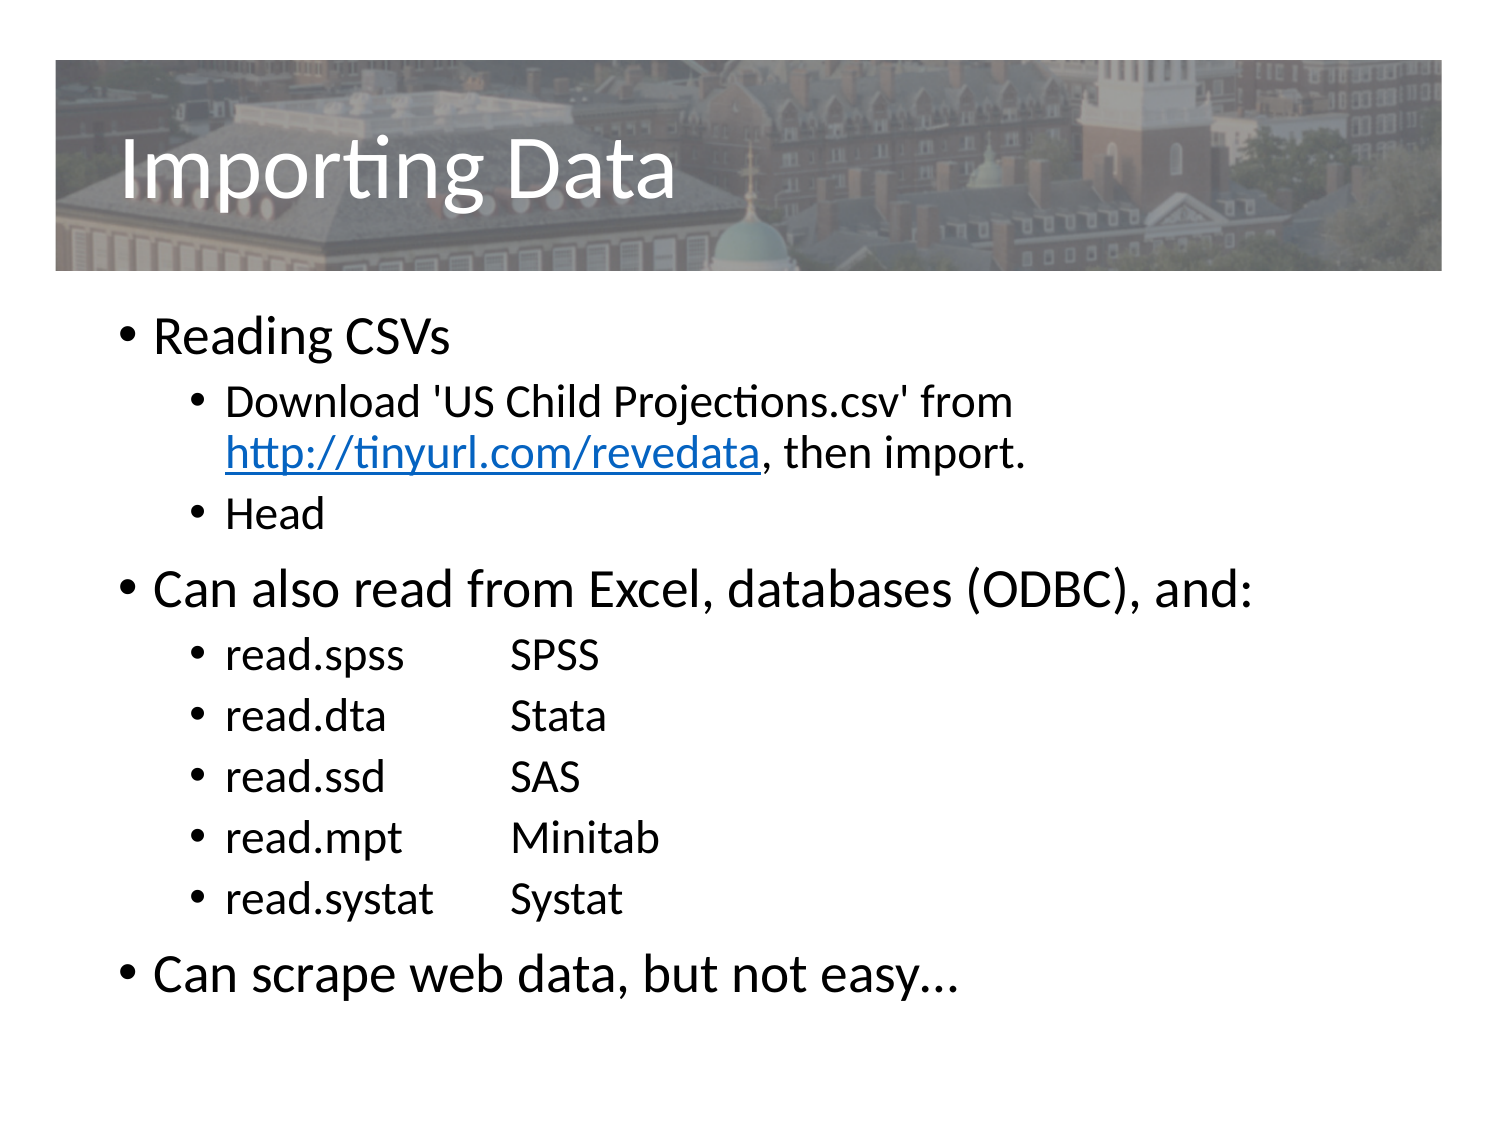

# Importing Data
Reading CSVs
Download 'US Child Projections.csv' from http://tinyurl.com/revedata, then import.
Head
Can also read from Excel, databases (ODBC), and:
read.spss		SPSS
read.dta			Stata
read.ssd			SAS
read.mpt			Minitab
read.systat		Systat
Can scrape web data, but not easy…